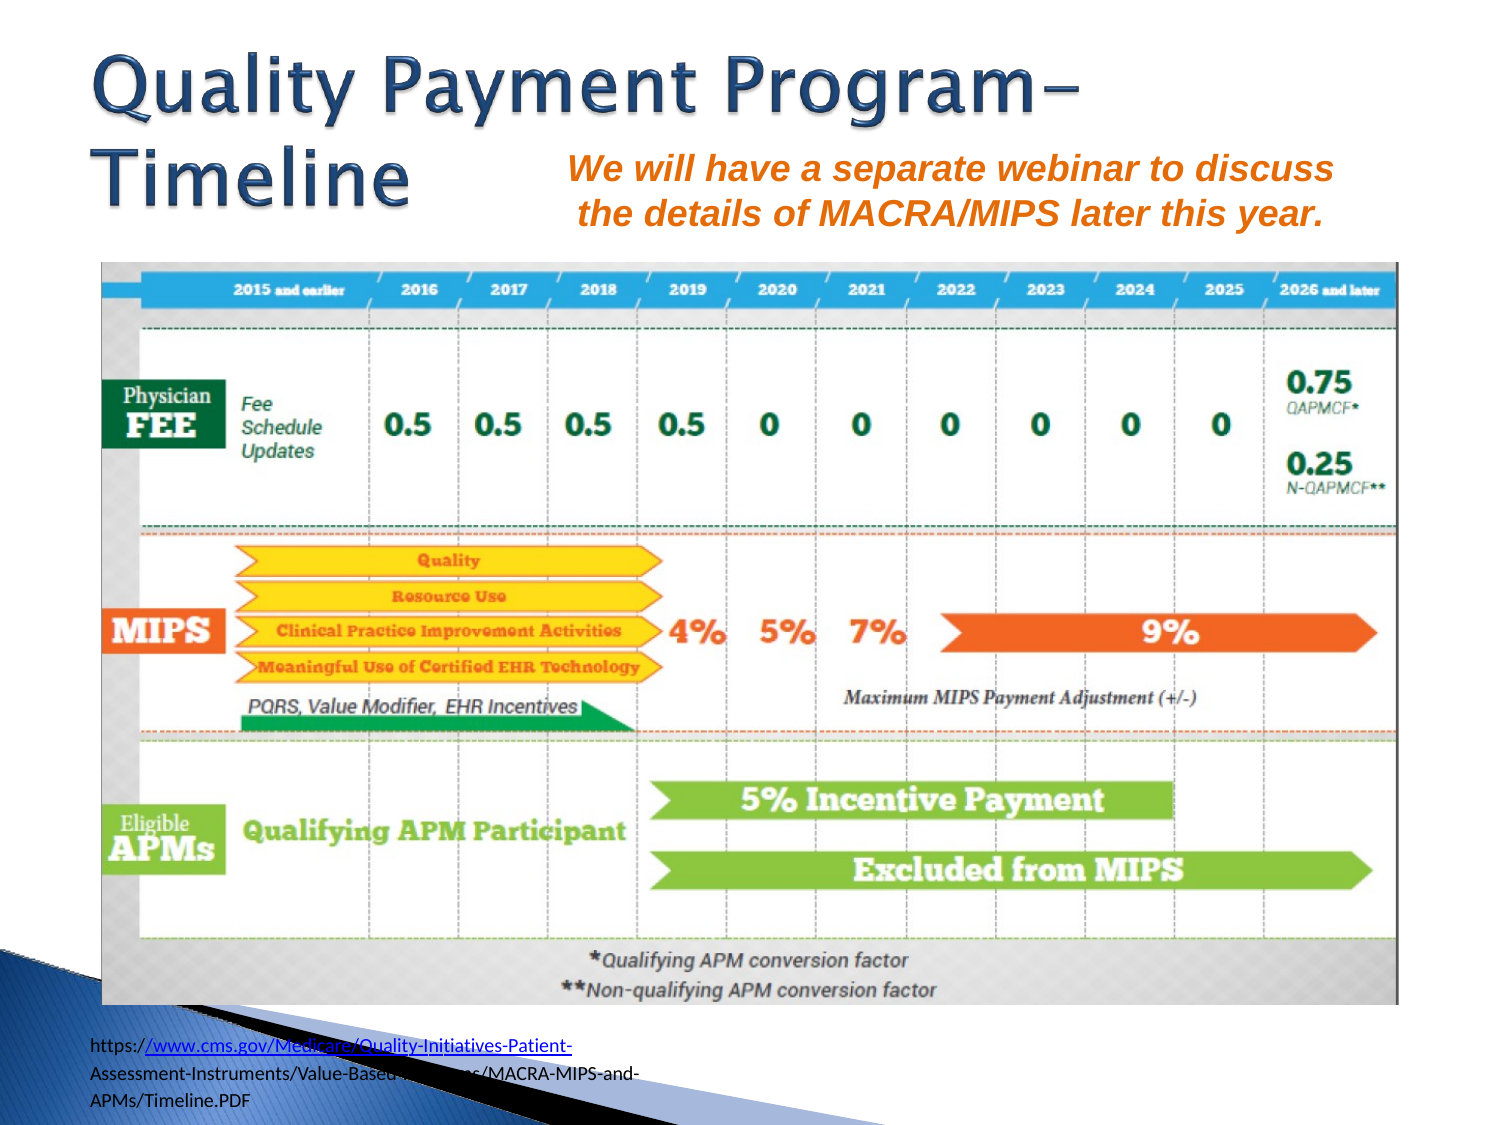

We will have a separate webinar to discuss
the details of
MACRA/MIPS
later
this
year.

https://www.cms.gov/Medicare/Quality-Initiatives-Patient-
Assessment-Instruments/Value-Based-Programs/MACRA-MIPS-and-
APMs/Timeline.PDF